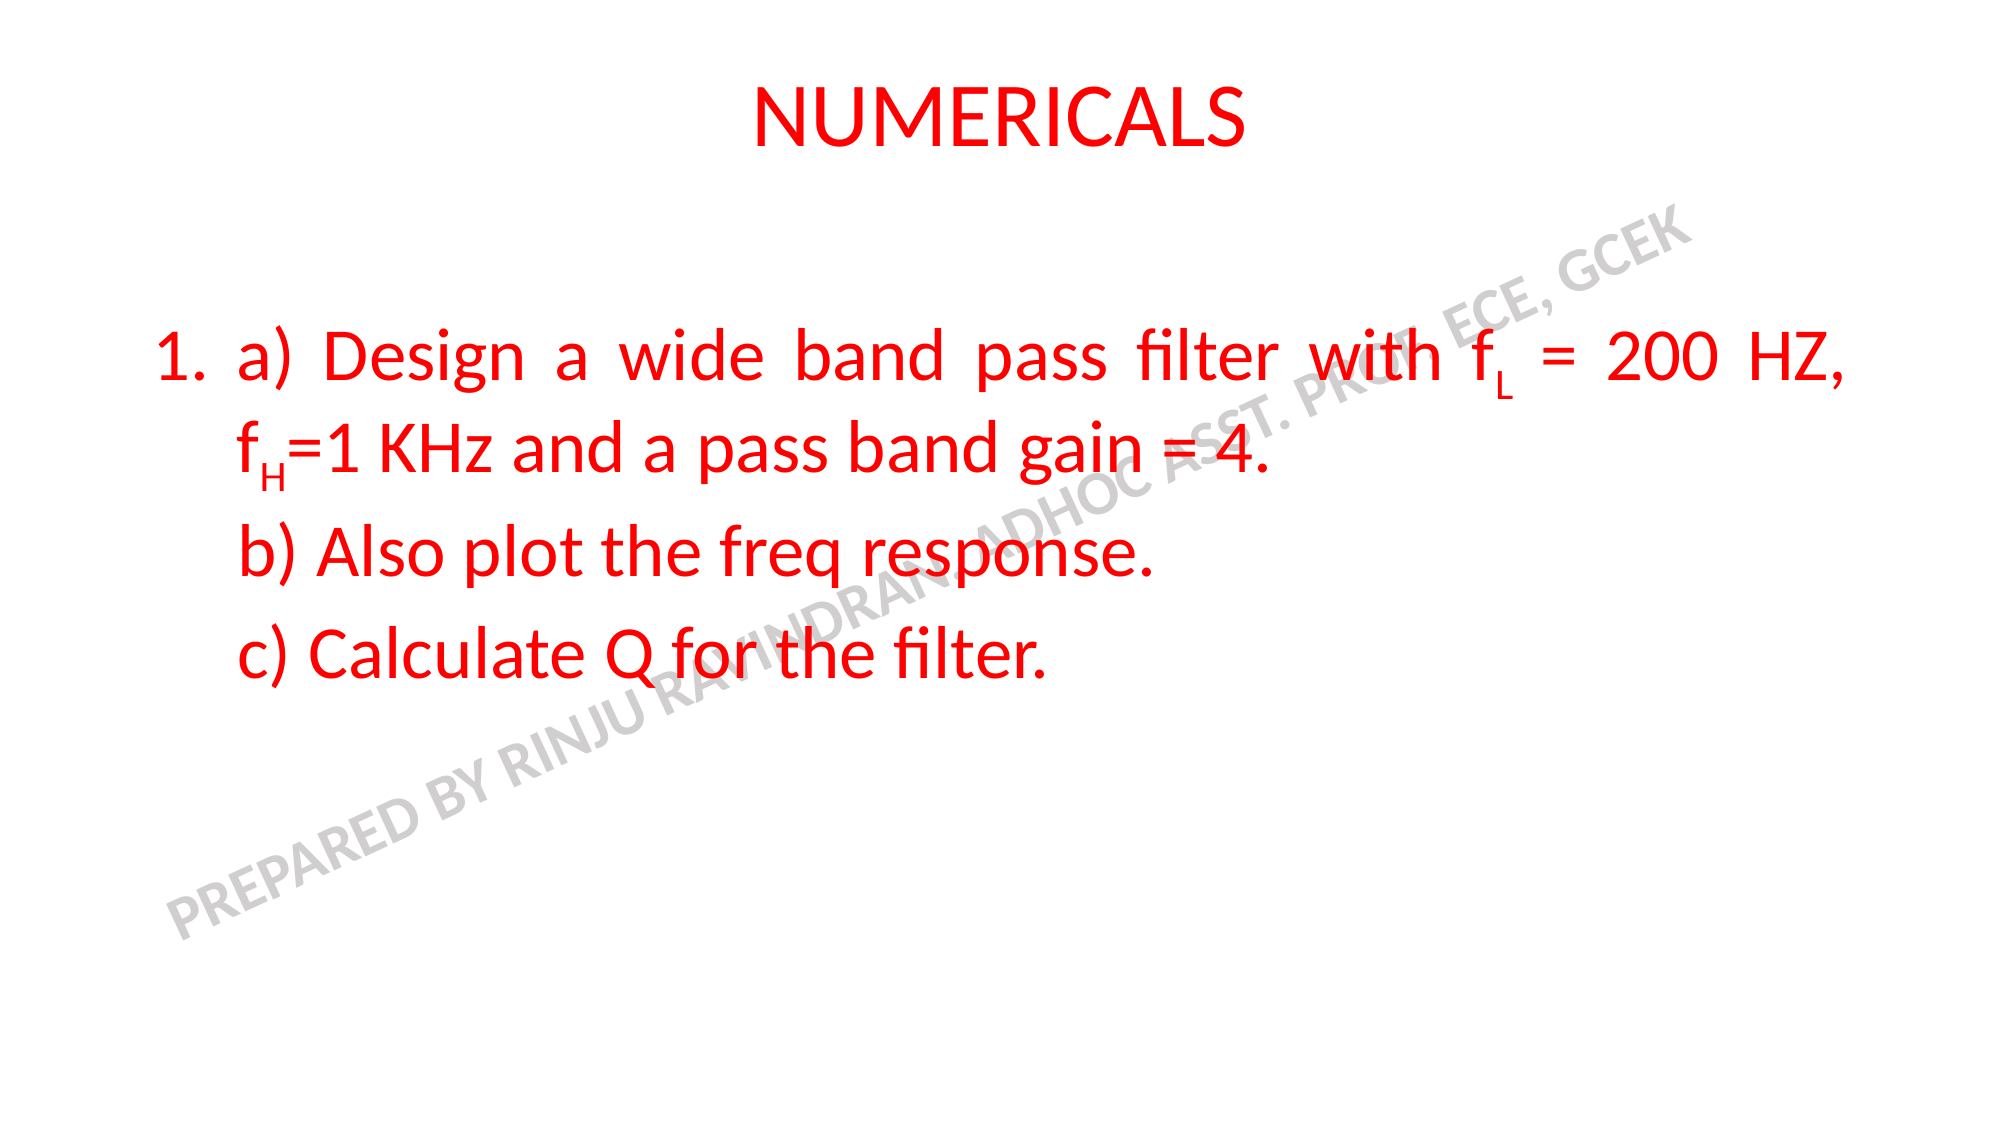

# NUMERICALS
a) Design a wide band pass filter with fL = 200 HZ, fH=1 KHz and a pass band gain = 4.
     b) Also plot the freq response.
     c) Calculate Q for the filter.